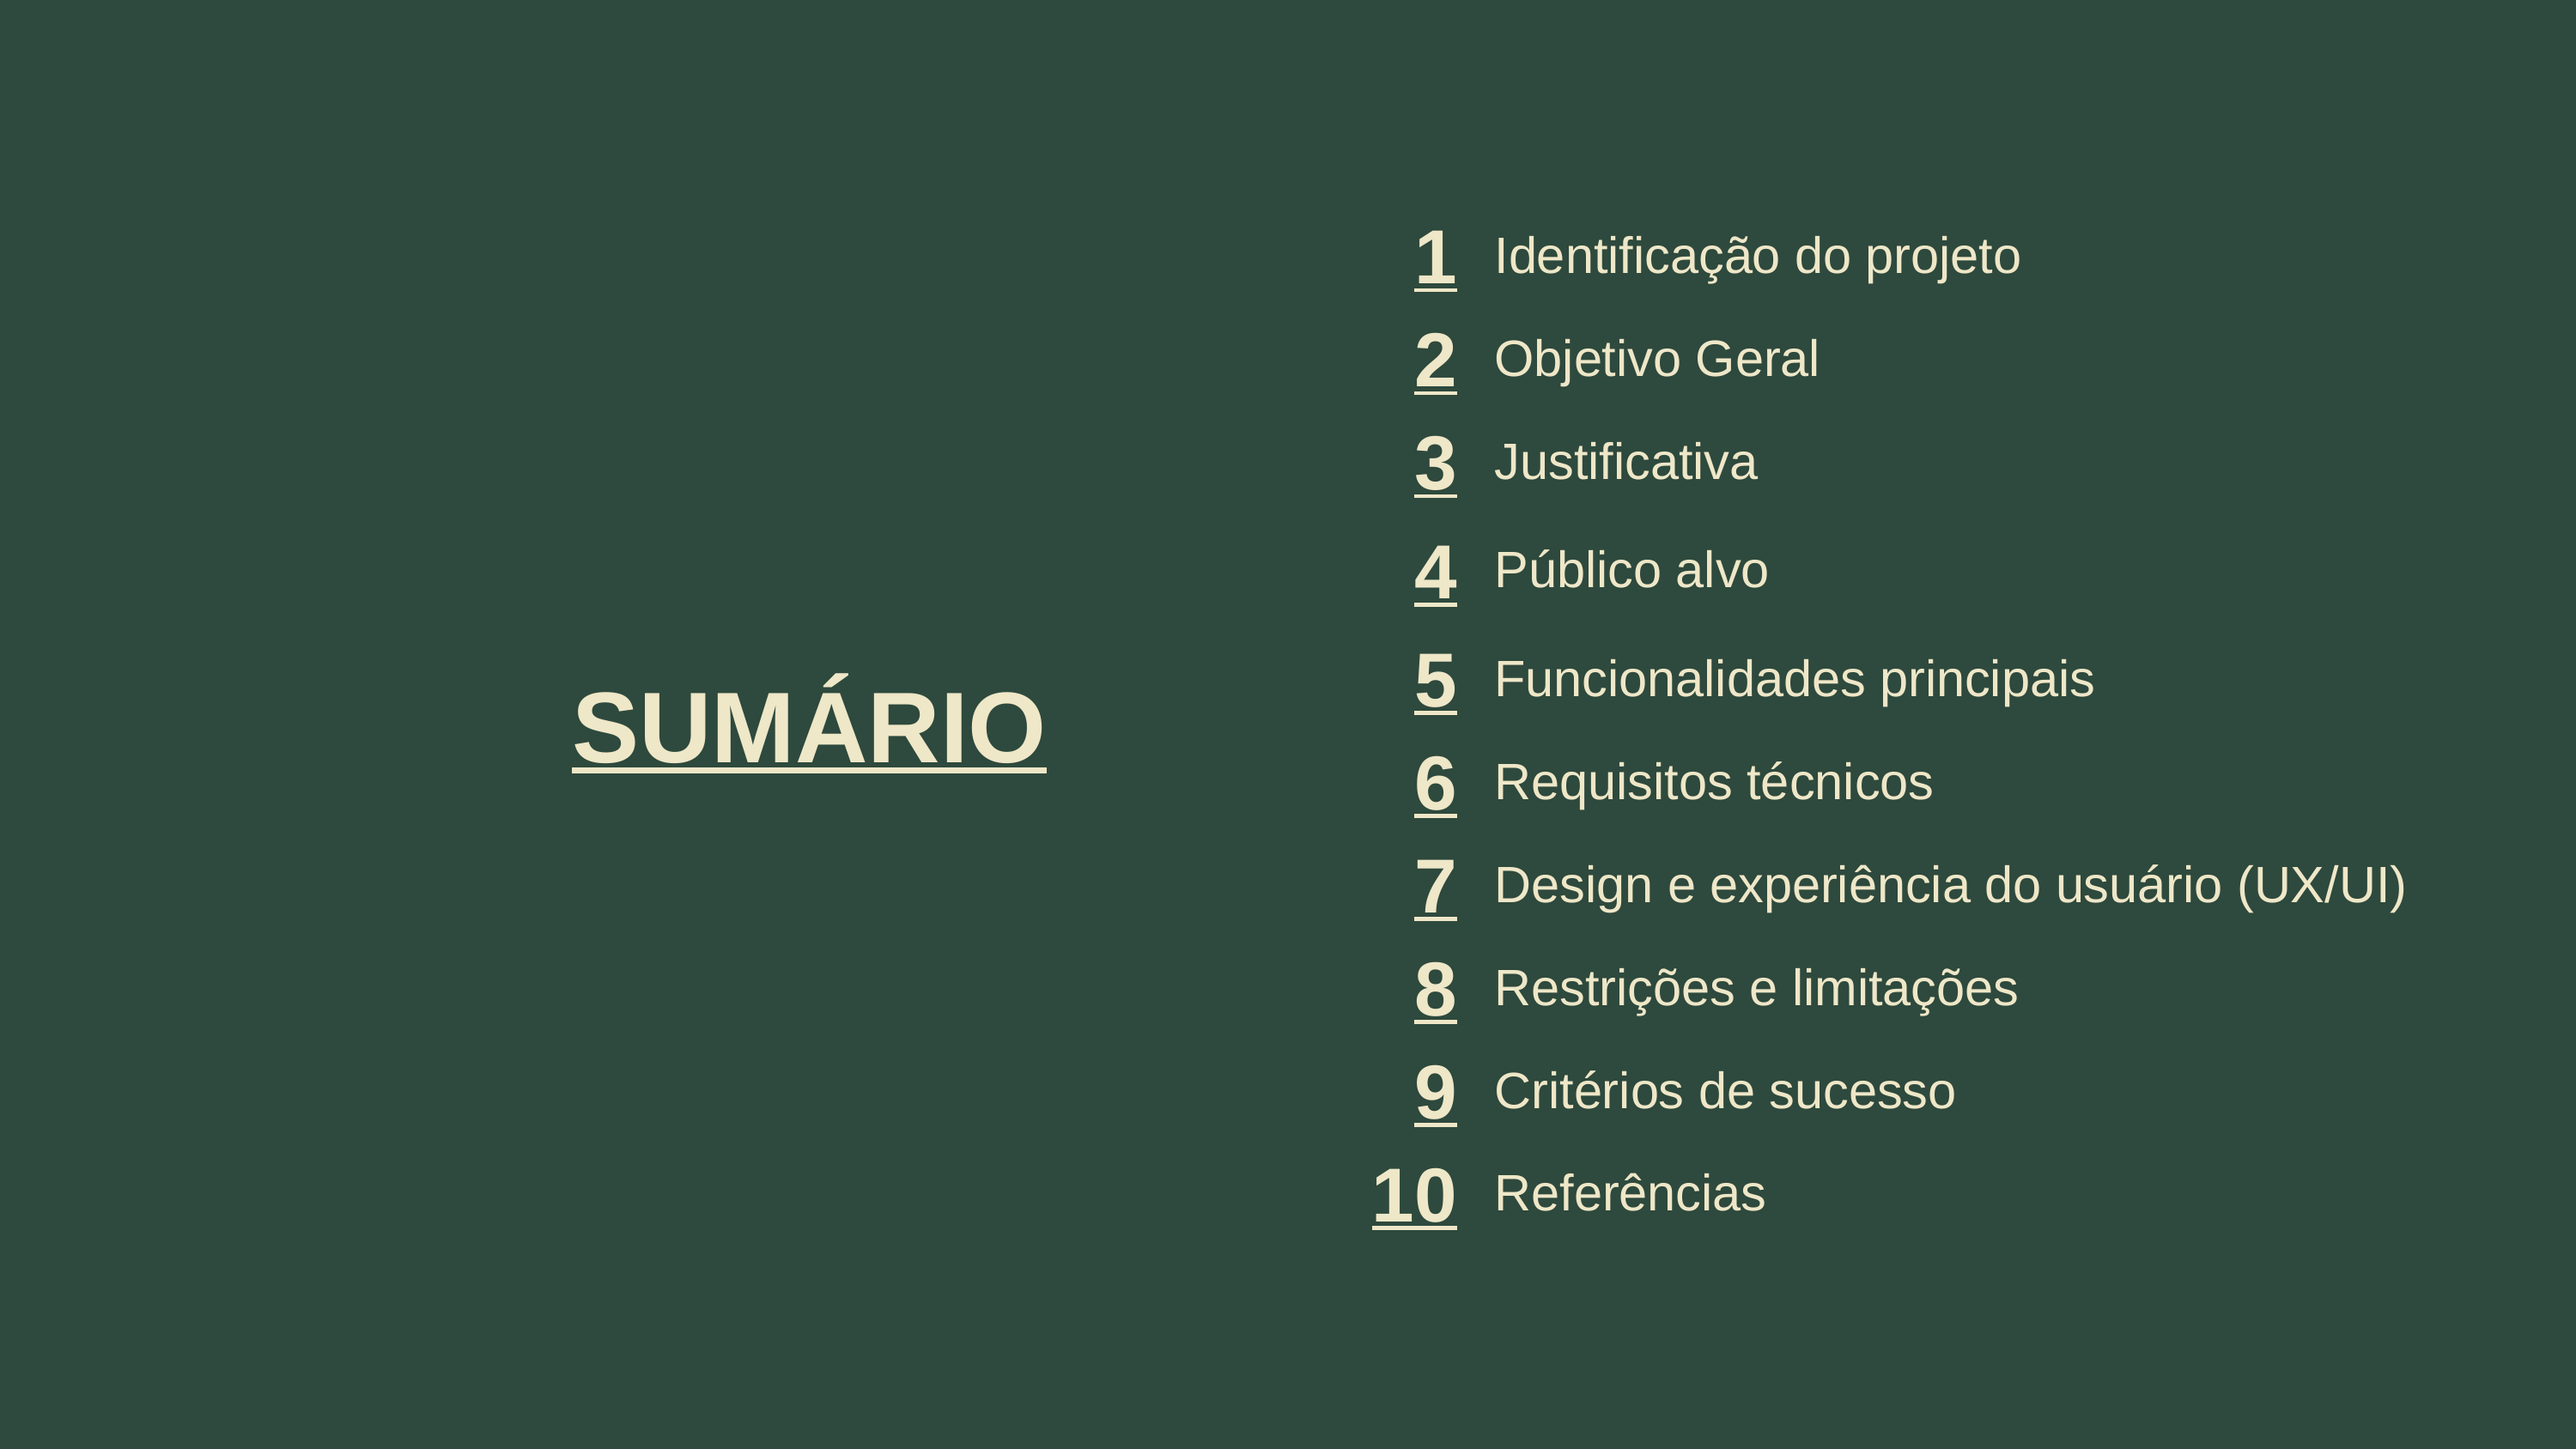

Identificação do projeto
1
Objetivo Geral
2
Justificativa
3
Público alvo
4

Funcionalidades principais
5
SUMÁRIO
Requisitos técnicos
6
Design e experiência do usuário (UX/UI)
7
Restrições e limitações
8
Critérios de sucesso
9
Referências
10